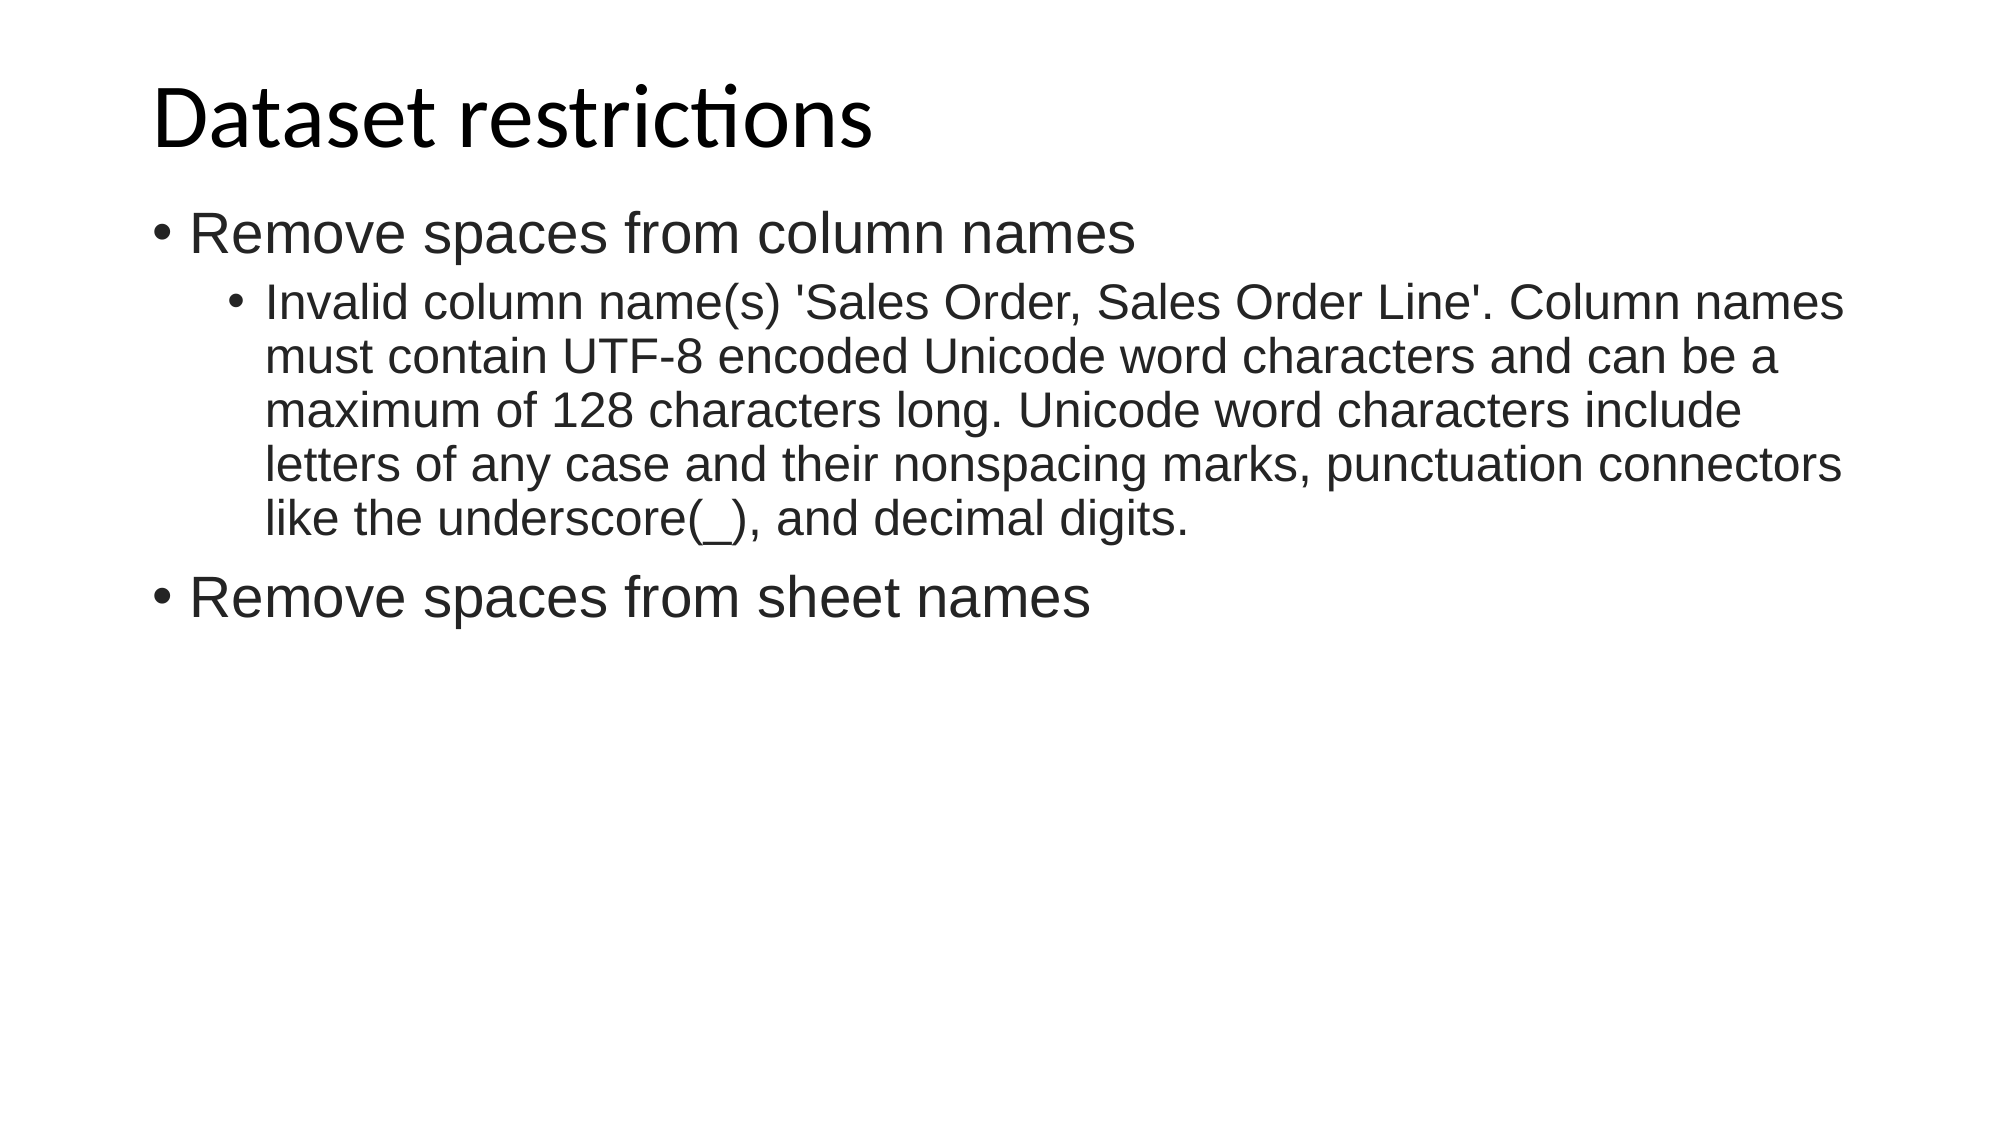

# Dataset restrictions
Remove spaces from column names
Invalid column name(s) 'Sales Order, Sales Order Line'. Column names must contain UTF-8 encoded Unicode word characters and can be a maximum of 128 characters long. Unicode word characters include letters of any case and their nonspacing marks, punctuation connectors like the underscore(_), and decimal digits.
Remove spaces from sheet names